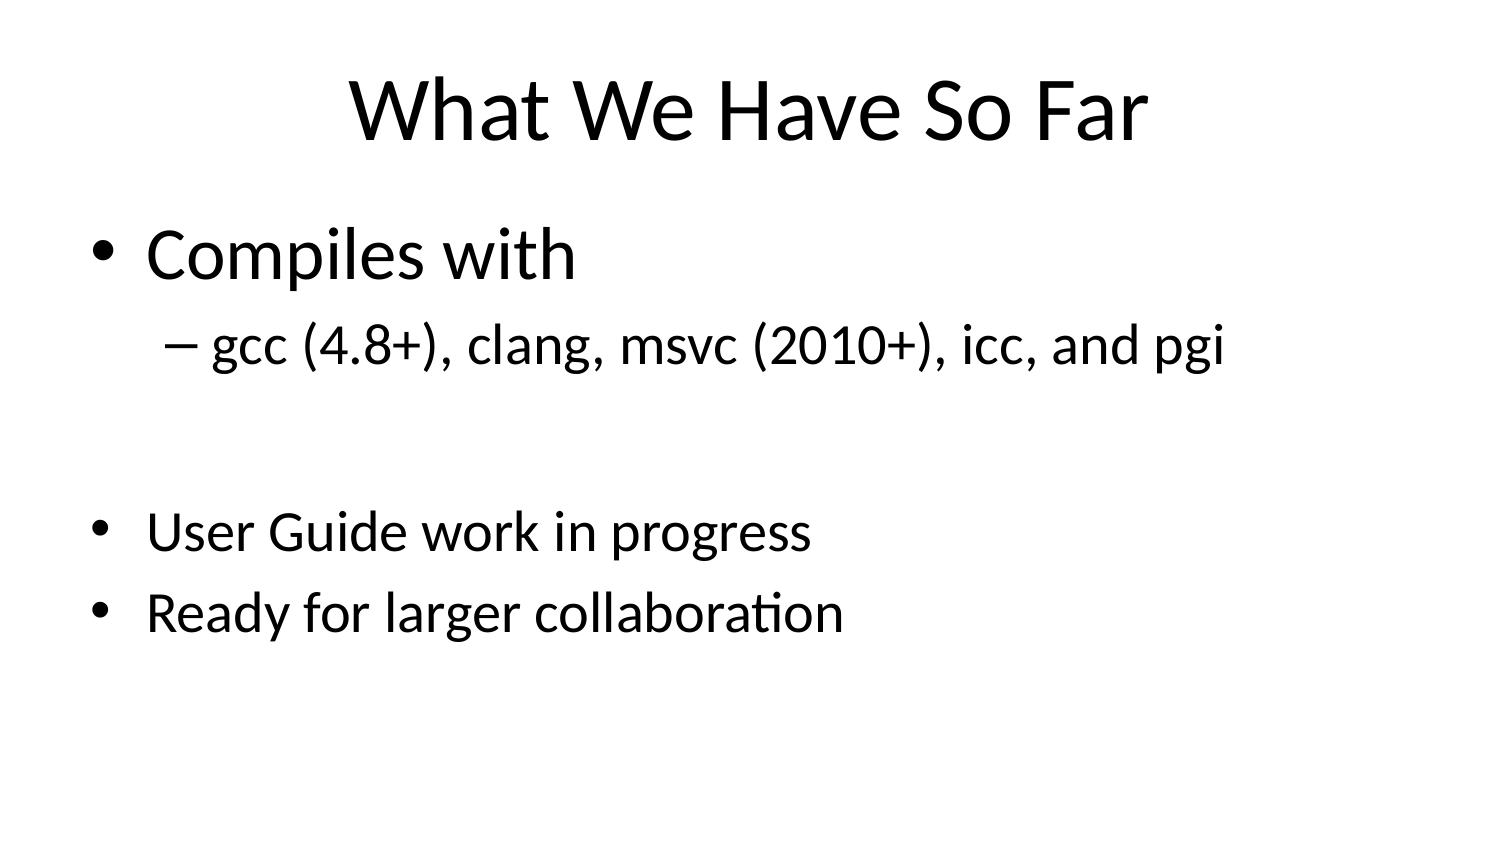

# What We Have So Far
Compiles with
gcc (4.8+), clang, msvc (2010+), icc, and pgi

User Guide work in progress
Ready for larger collaboration